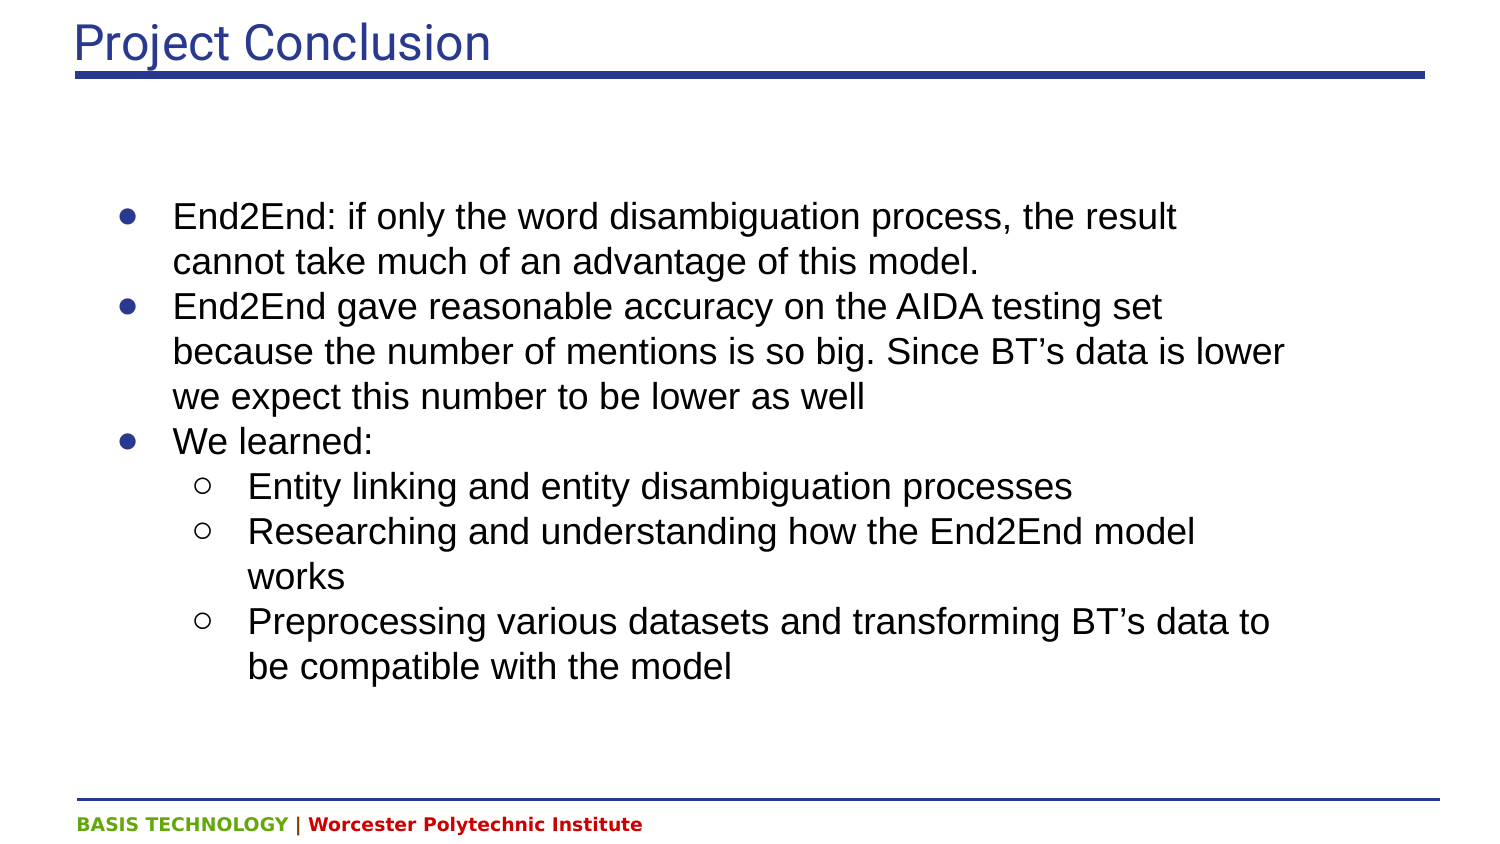

# Project Conclusion
End2End: if only the word disambiguation process, the result cannot take much of an advantage of this model.
End2End gave reasonable accuracy on the AIDA testing set because the number of mentions is so big. Since BT’s data is lower we expect this number to be lower as well
We learned:
Entity linking and entity disambiguation processes
Researching and understanding how the End2End model works
Preprocessing various datasets and transforming BT’s data to be compatible with the model
BASIS TECHNOLOGY | Worcester Polytechnic Institute